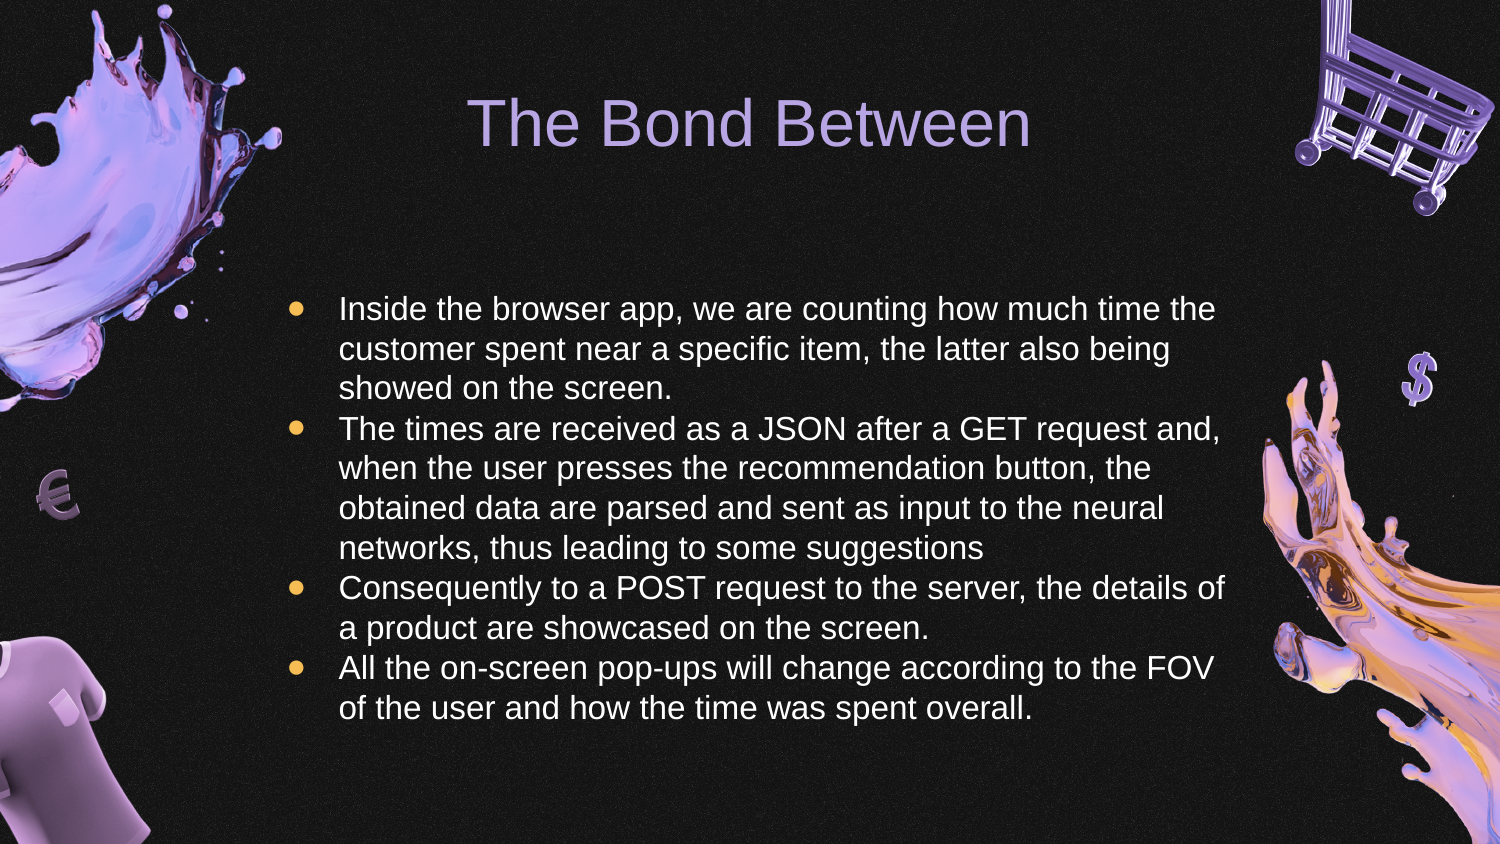

# The Bond Between
Inside the browser app, we are counting how much time the customer spent near a specific item, the latter also being showed on the screen.
The times are received as a JSON after a GET request and, when the user presses the recommendation button, the obtained data are parsed and sent as input to the neural networks, thus leading to some suggestions
Consequently to a POST request to the server, the details of a product are showcased on the screen.
All the on-screen pop-ups will change according to the FOV of the user and how the time was spent overall.